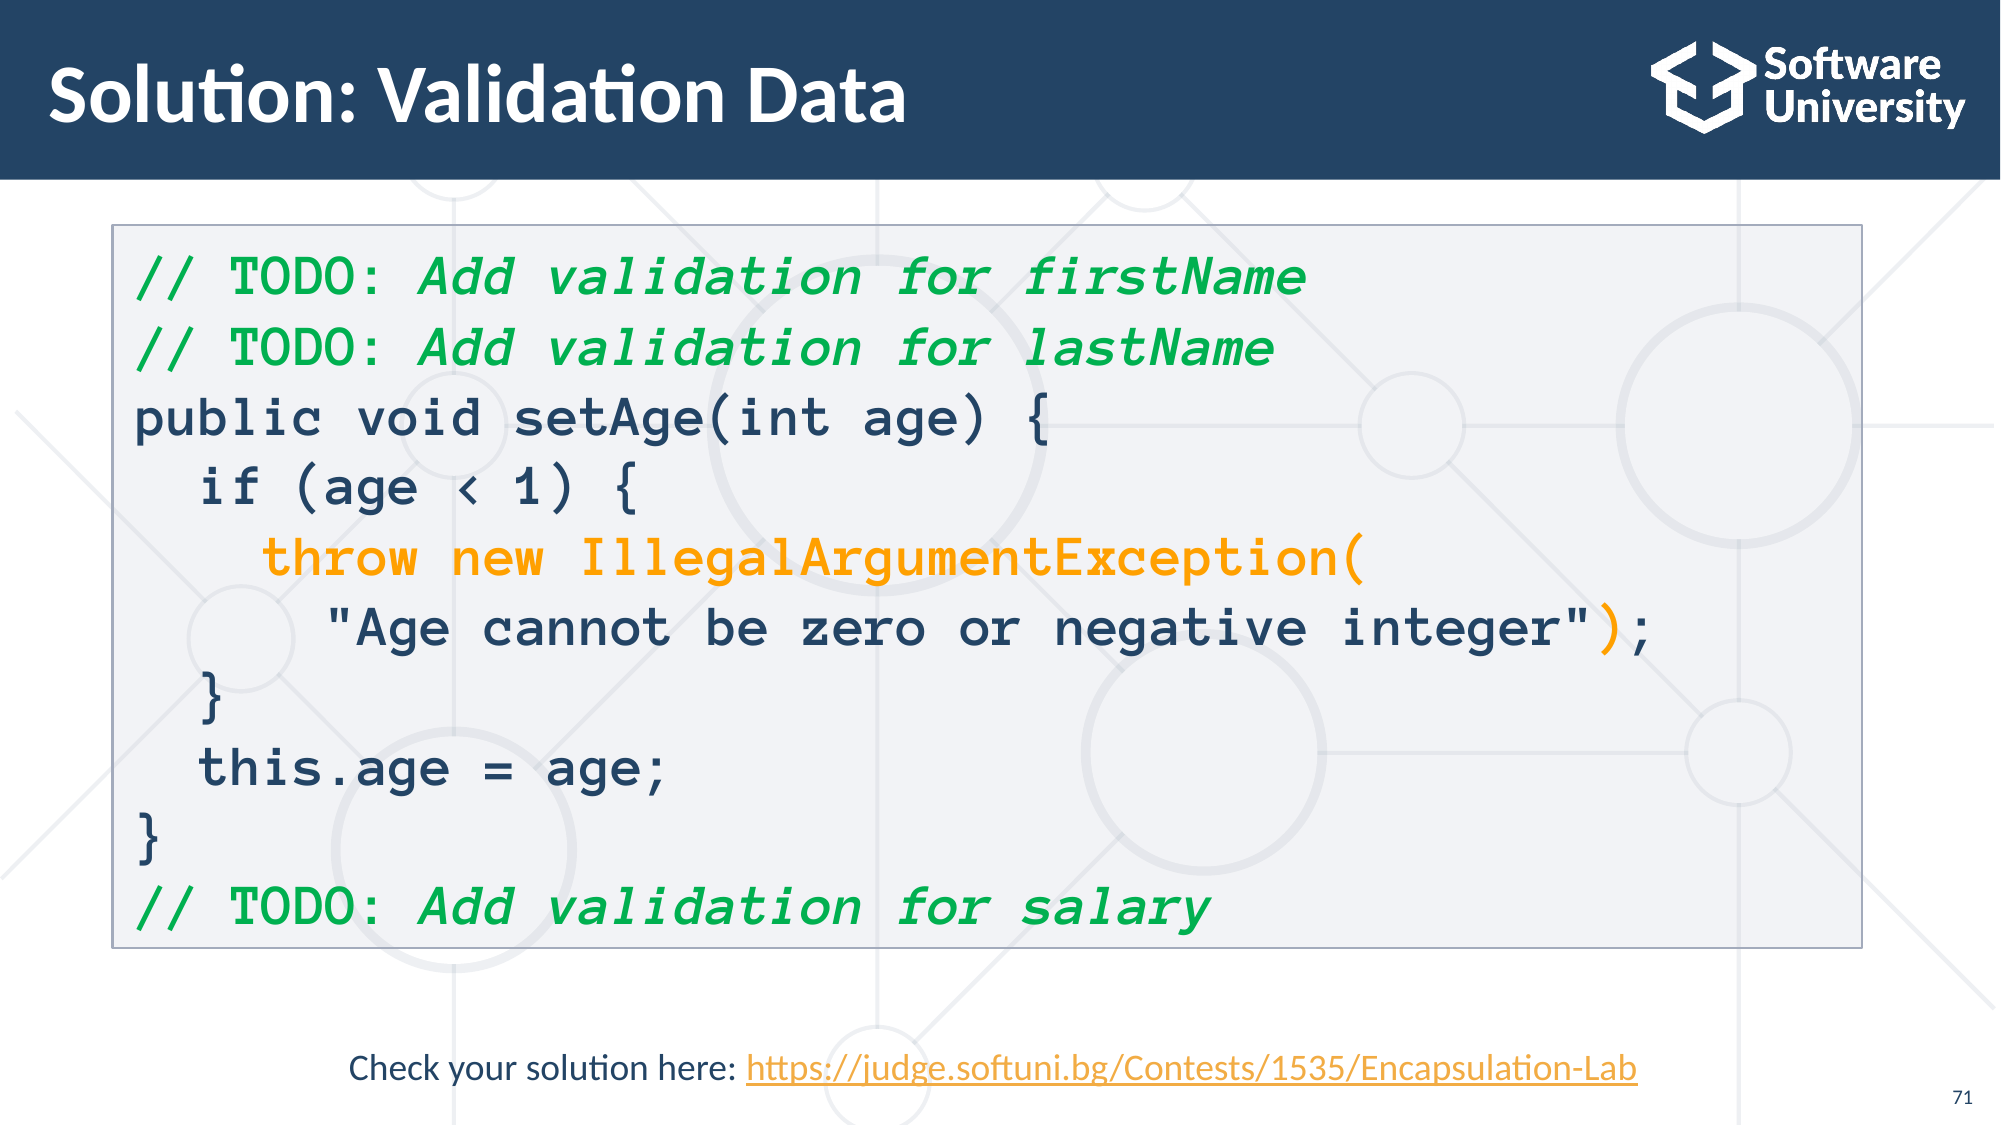

# Solution: Validation Data
// TODO: Add validation for firstName
// TODO: Add validation for lastName
public void setAge(int age) {
  if (age < 1) {
    throw new IllegalArgumentException(
      "Age cannot be zero or negative integer");
  }
  this.age = age;
}
// TODO: Add validation for salary
Check your solution here: https://judge.softuni.bg/Contests/1535/Encapsulation-Lab
71